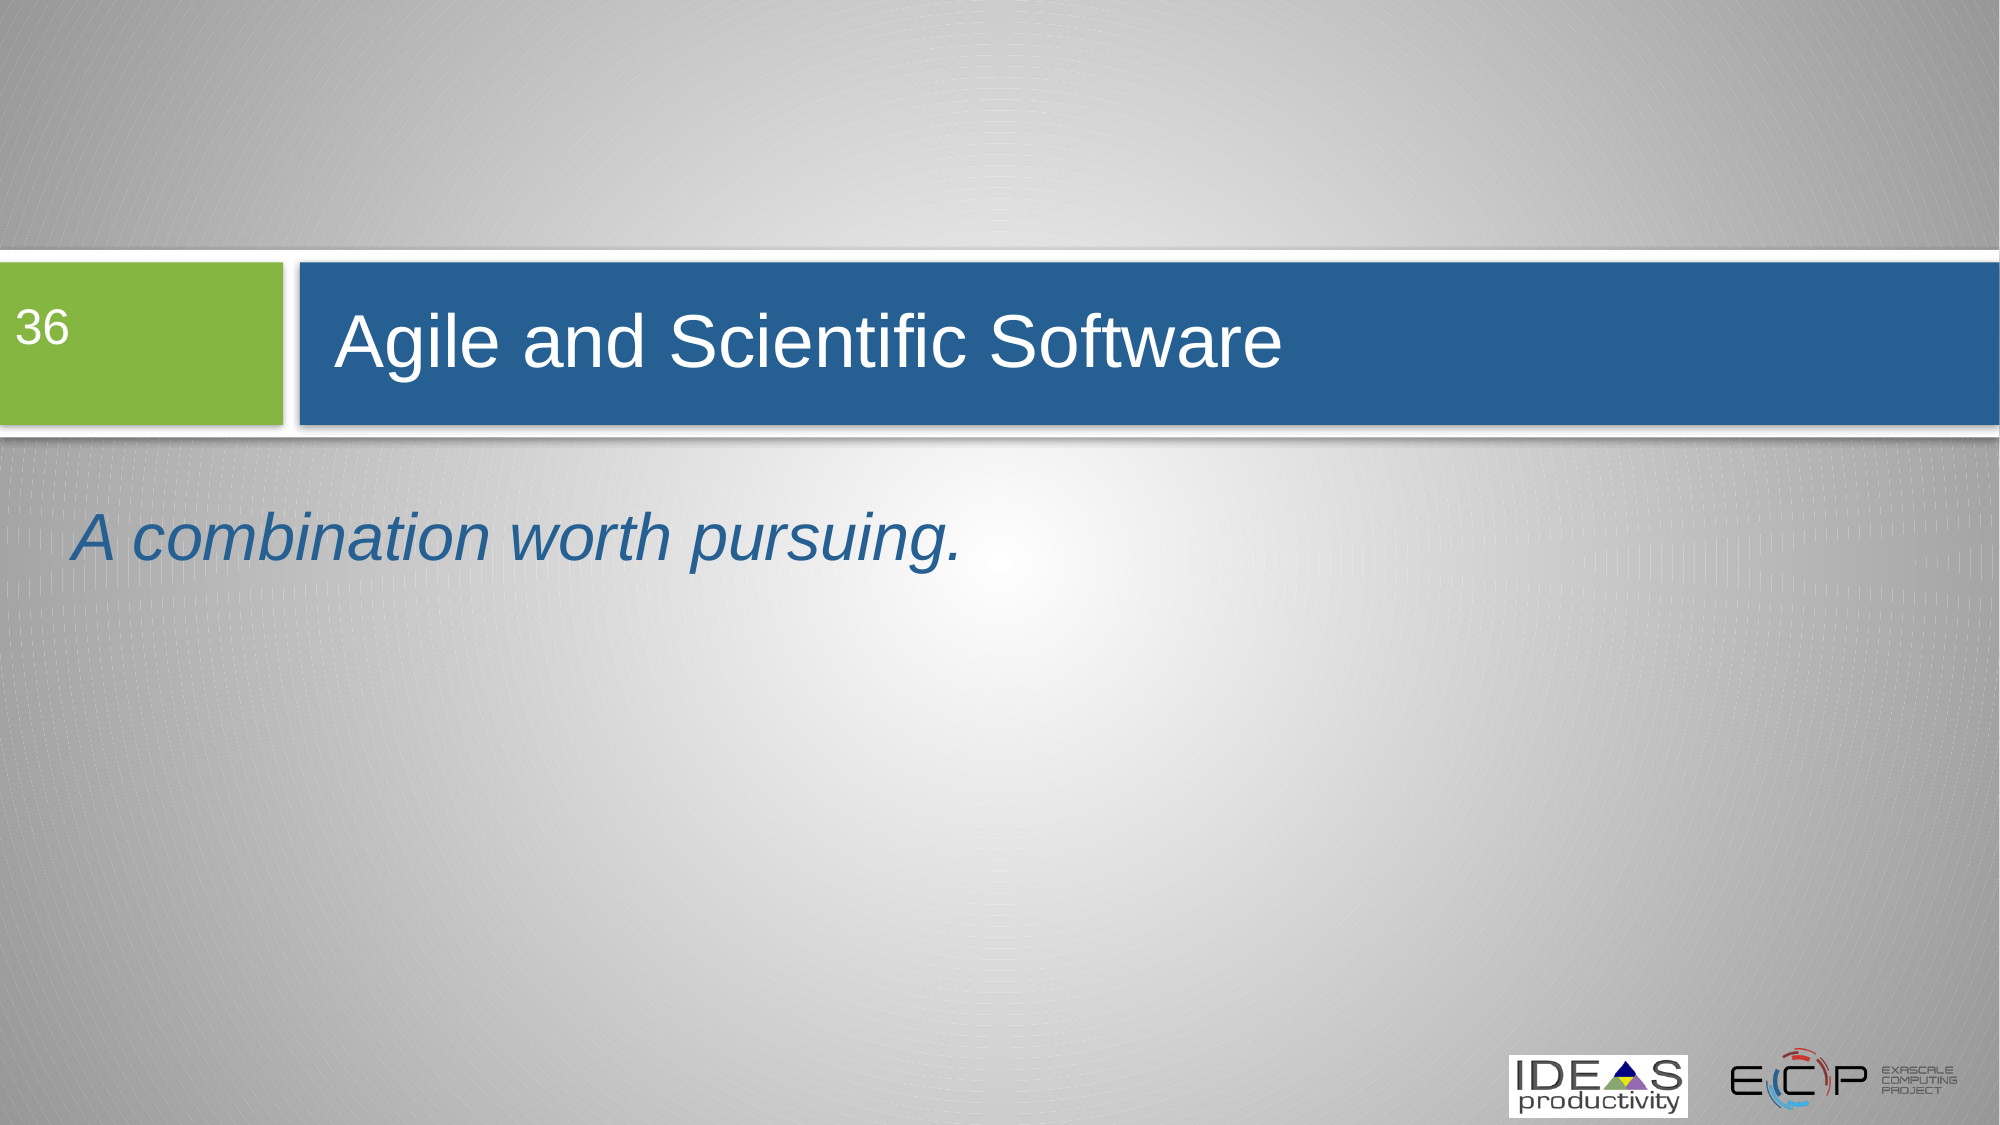

36
# Agile and Scientific Software
A combination worth pursuing.